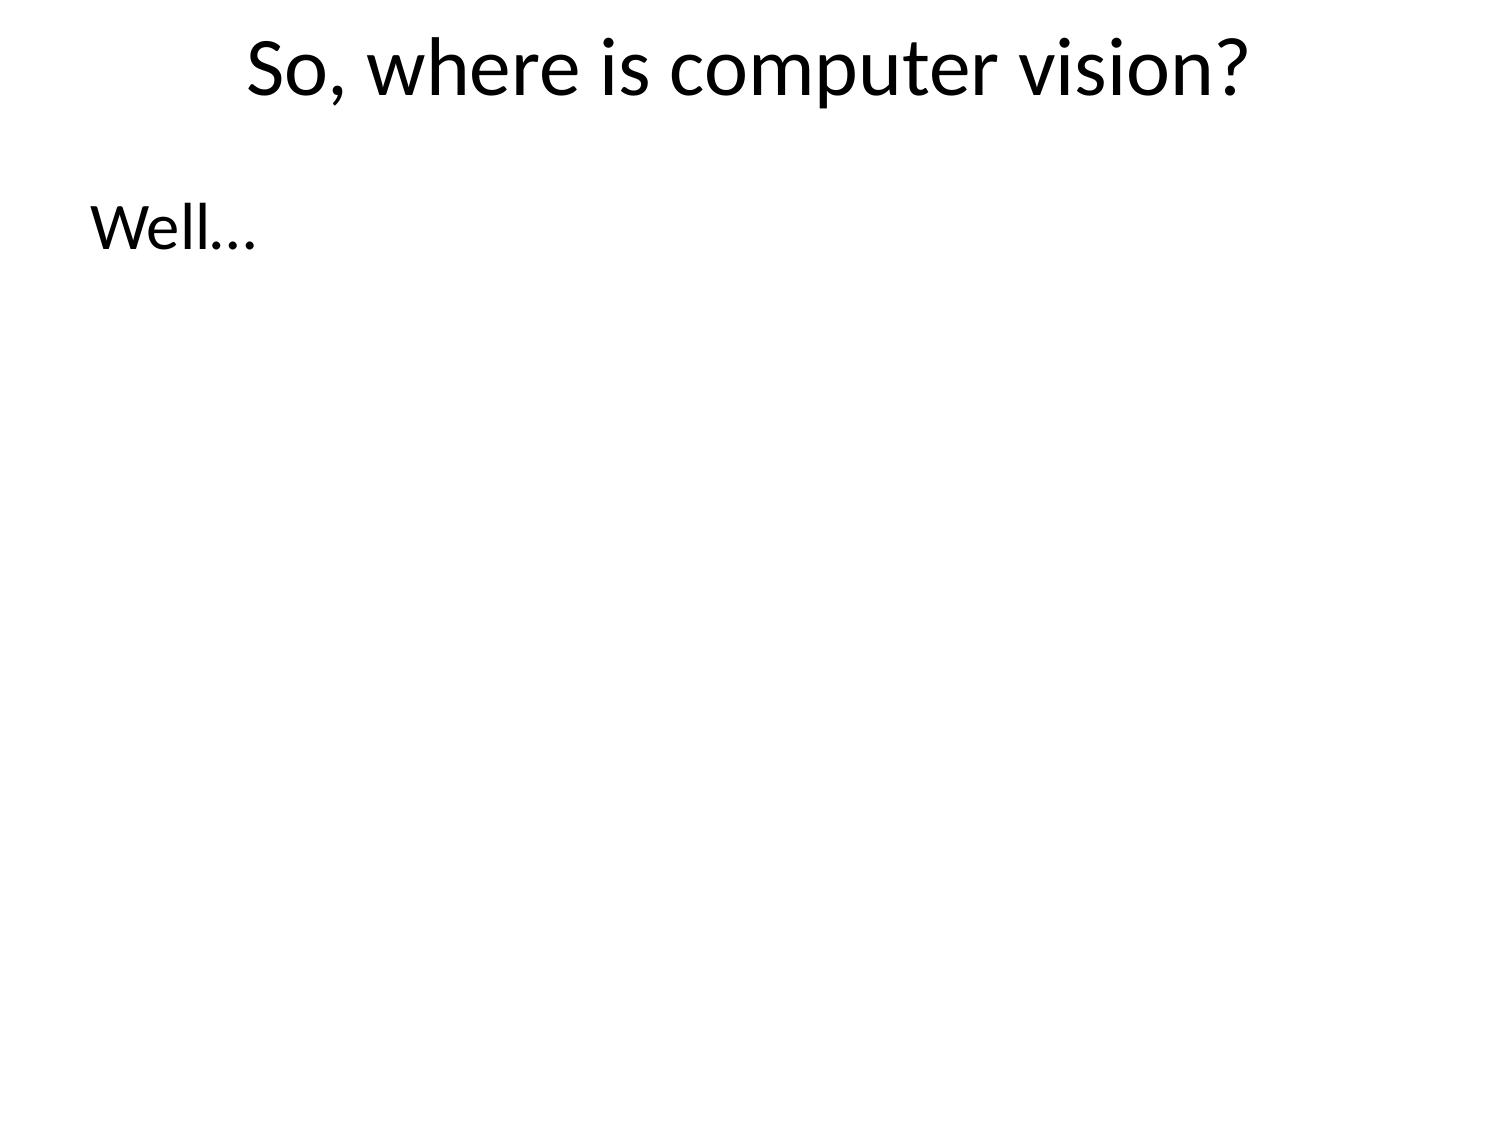

# So, where is computer vision?
Well…